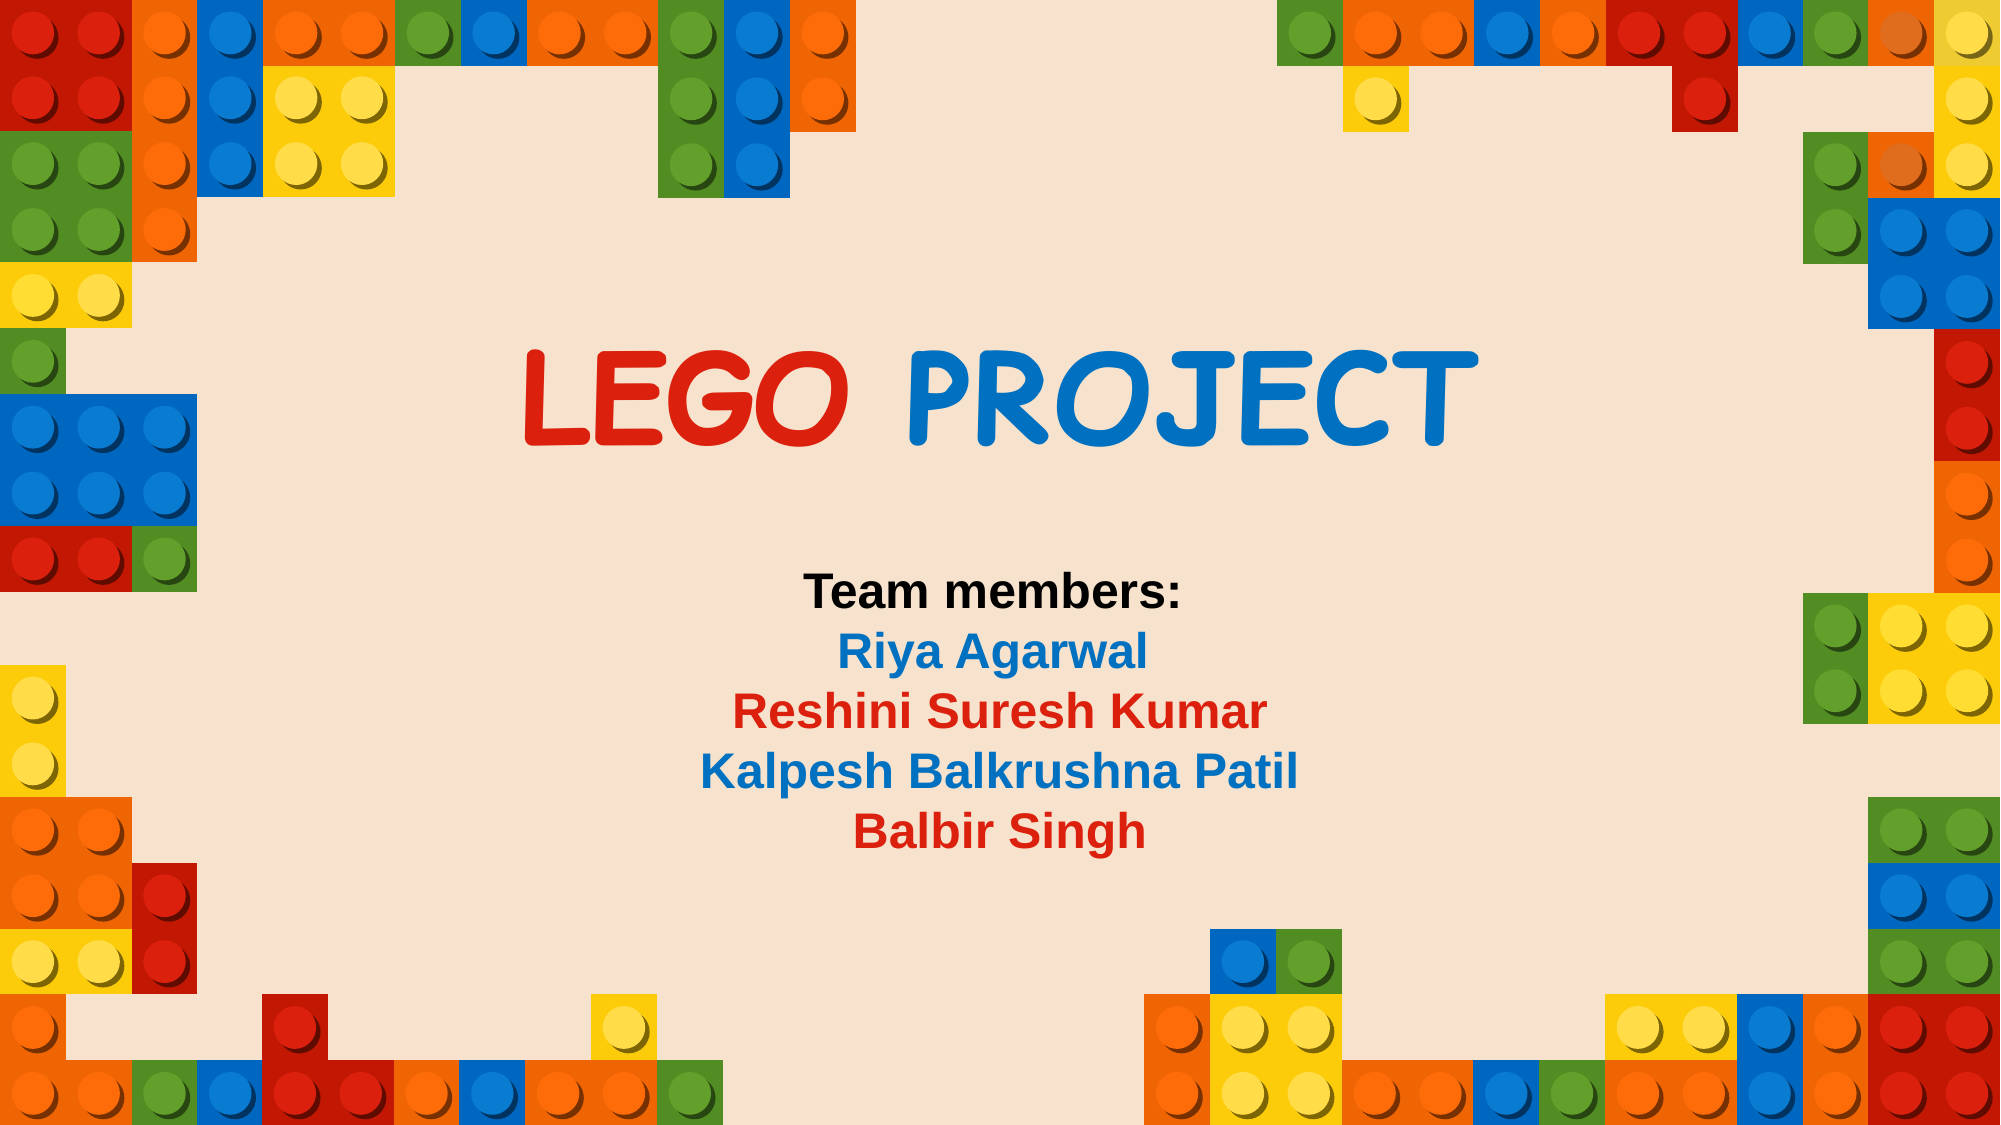

LEGO PROJECT

Team members:
Riya Agarwal
Reshini Suresh Kumar
Kalpesh Balkrushna Patil
Balbir Singh